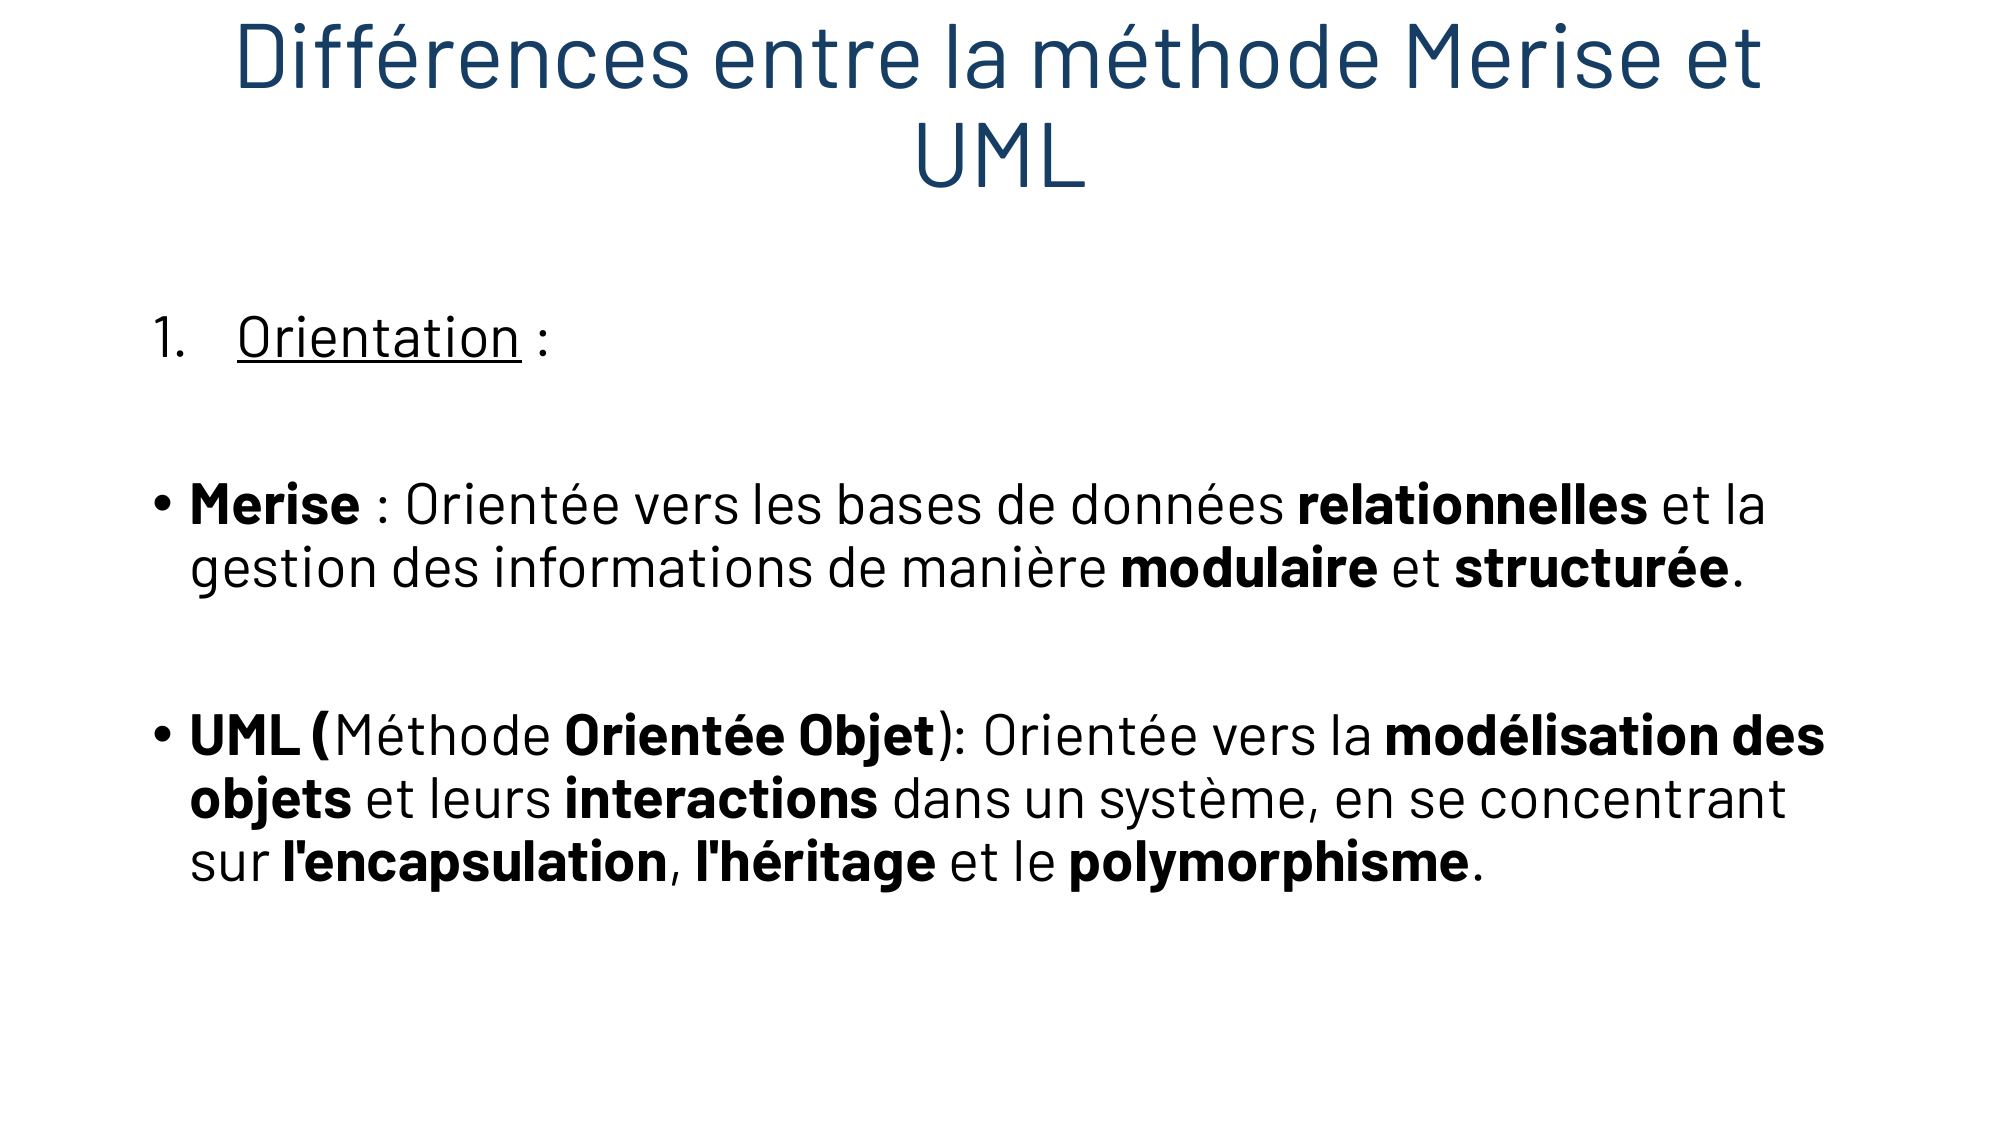

# Différences entre la méthode Merise et UML
Orientation :

Merise : Orientée vers les bases de données relationnelles et la gestion des informations de manière modulaire et structurée.

UML (Méthode Orientée Objet): Orientée vers la modélisation des objets et leurs interactions dans un système, en se concentrant sur l'encapsulation, l'héritage et le polymorphisme.